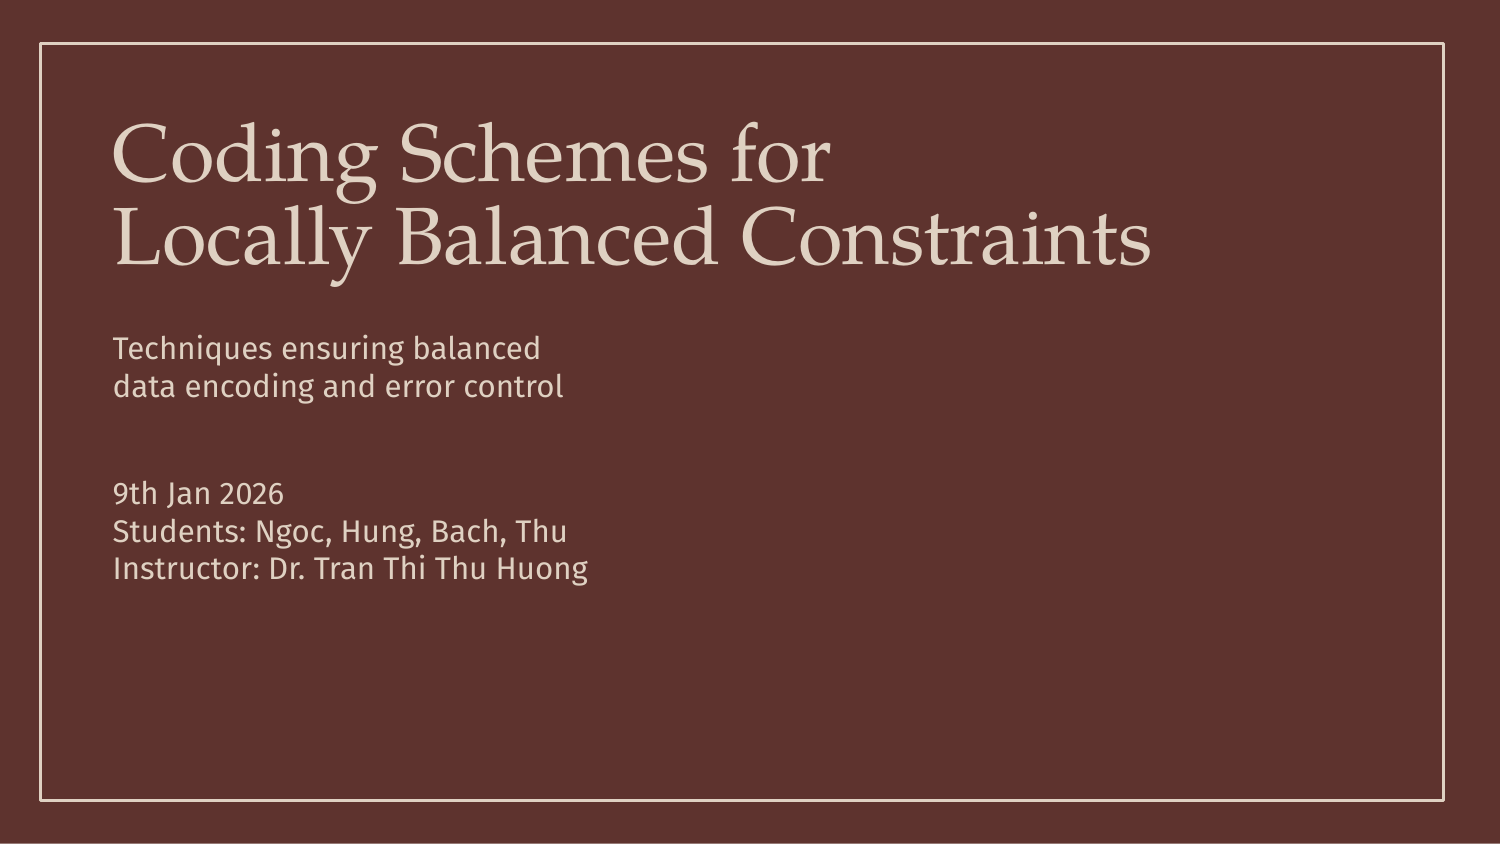

# Coding Schemes for
Locally Balanced Constraints
Techniques ensuring balanced
data encoding and error control
9th Jan 2026
Students: Ngoc, Hung, Bach, Thu
Instructor: Dr. Tran Thi Thu Huong